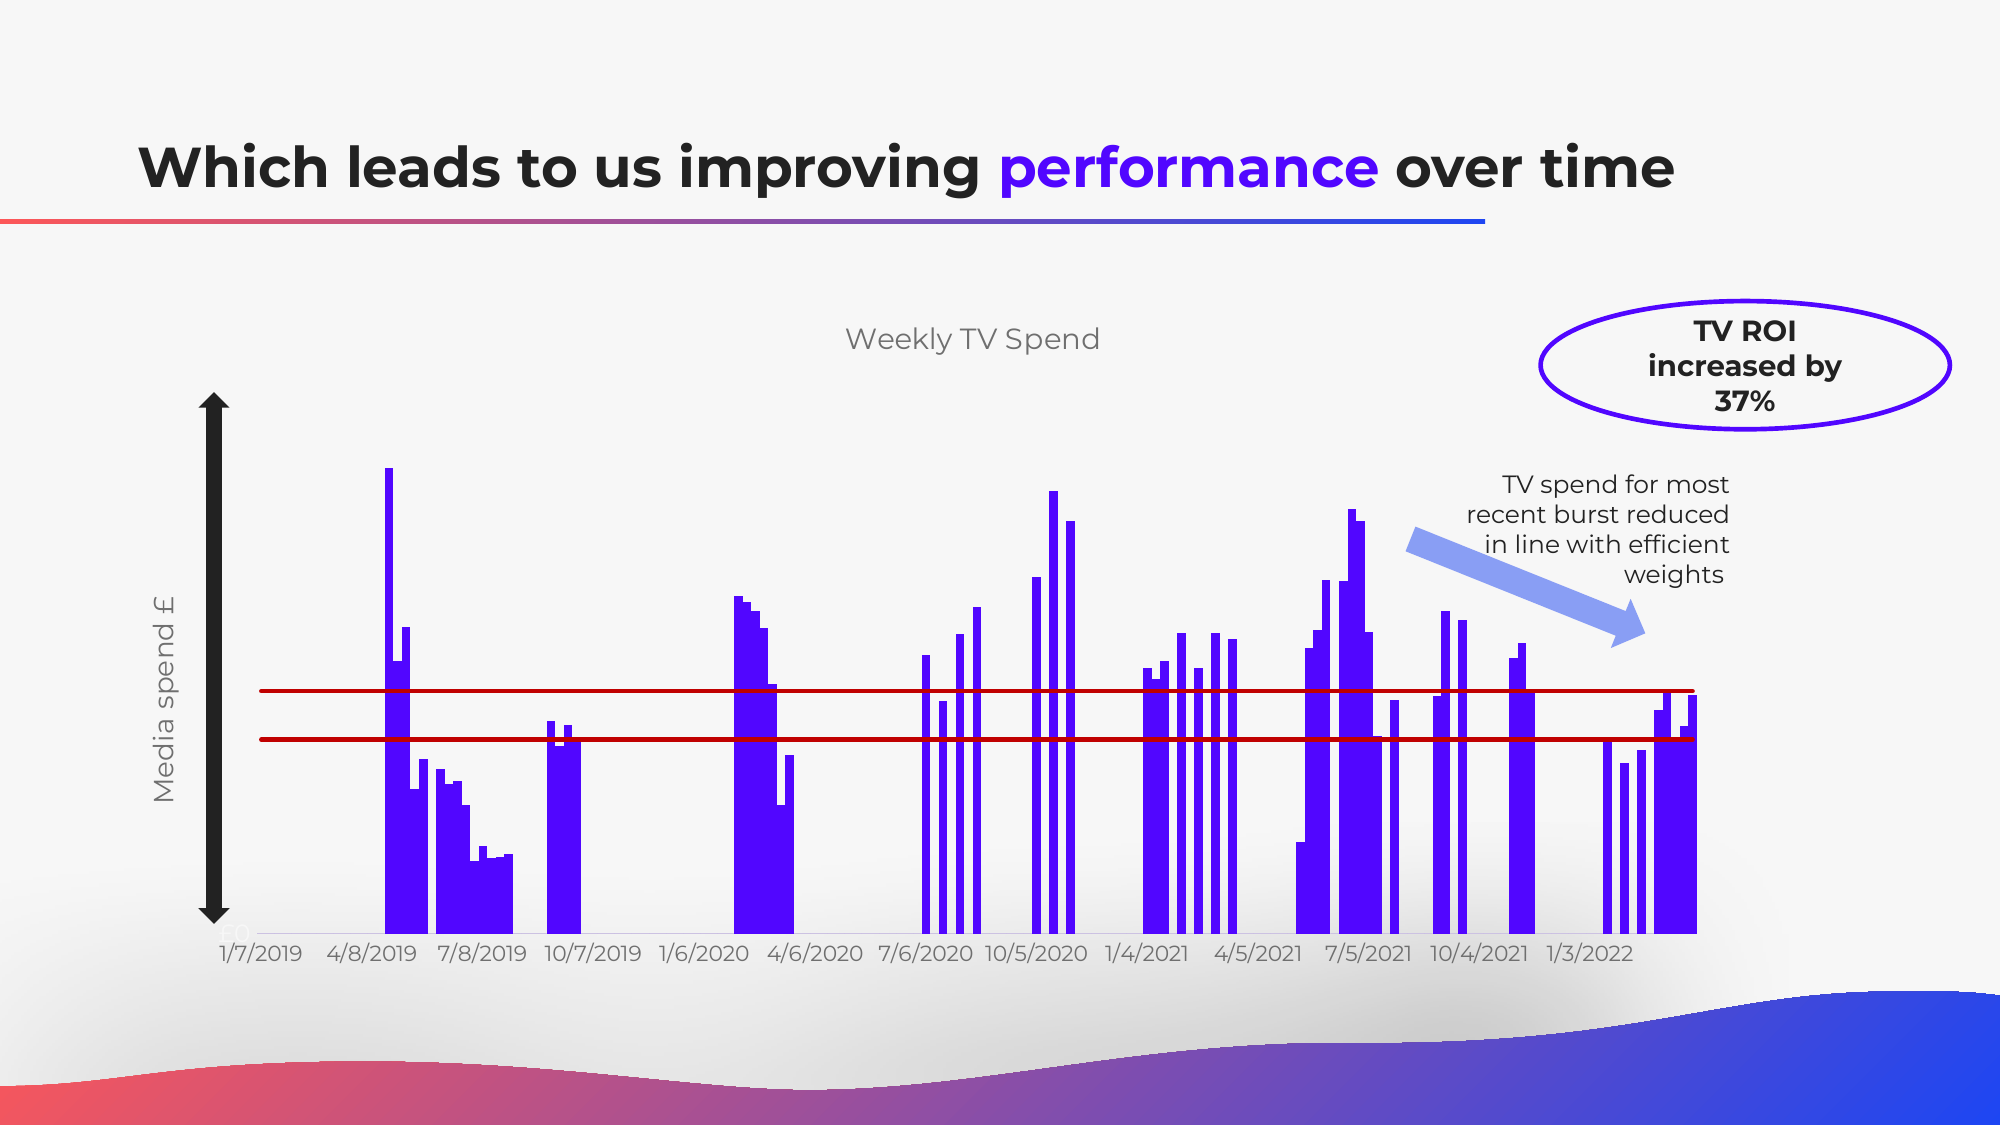

# Which leads to us improving performance over time

### Chart: Weekly TV Spend

| Category | TV | Range lower | Range upper |
|---|---|---|---|
| 43472 | 0.0 | 200000.0 | 250000.0 |
| 43479 | 0.0 | 200000.0 | 250000.0 |
| 43486 | 0.0 | 200000.0 | 250000.0 |
| 43493 | 0.0 | 200000.0 | 250000.0 |
| 43500 | 0.0 | 200000.0 | 250000.0 |
| 43507 | 0.0 | 200000.0 | 250000.0 |
| 43514 | 0.0 | 200000.0 | 250000.0 |
| 43521 | 0.0 | 200000.0 | 250000.0 |
| 43528 | 0.0 | 200000.0 | 250000.0 |
| 43535 | 0.0 | 200000.0 | 250000.0 |
| 43542 | 0.0 | 200000.0 | 250000.0 |
| 43549 | 0.0 | 200000.0 | 250000.0 |
| 43556 | 0.0 | 200000.0 | 250000.0 |
| 43563 | 0.0 | 200000.0 | 250000.0 |
| 43570 | 0.0 | 200000.0 | 250000.0 |
| 43577 | 480553.682 | 200000.0 | 250000.0 |
| 43584 | 281564.0959 | 200000.0 | 250000.0 |
| 43591 | 315797.59 | 200000.0 | 250000.0 |
| 43598 | 149484.9674 | 200000.0 | 250000.0 |
| 43605 | 179946.1874 | 200000.0 | 250000.0 |
| 43612 | 0.0 | 200000.0 | 250000.0 |
| 43619 | 169520.5229 | 200000.0 | 250000.0 |
| 43626 | 153827.4074 | 200000.0 | 250000.0 |
| 43633 | 157859.1722 | 200000.0 | 250000.0 |
| 43640 | 132448.9325 | 200000.0 | 250000.0 |
| 43647 | 75047.14599 | 200000.0 | 250000.0 |
| 43654 | 90620.00002 | 200000.0 | 250000.0 |
| 43661 | 77461.39435 | 200000.0 | 250000.0 |
| 43668 | 79195.16342 | 200000.0 | 250000.0 |
| 43675 | 81600.39218 | 200000.0 | 250000.0 |
| 43682 | 0.0 | 200000.0 | 250000.0 |
| 43689 | 0.0 | 200000.0 | 250000.0 |
| 43696 | 0.0 | 200000.0 | 250000.0 |
| 43703 | 0.0 | 200000.0 | 250000.0 |
| 43710 | 219014.1177 | 200000.0 | 250000.0 |
| 43717 | 193483.6166 | 200000.0 | 250000.0 |
| 43724 | 214727.7996 | 200000.0 | 250000.0 |
| 43731 | 201866.841 | 200000.0 | 250000.0 |
| 43738 | 0.0 | 200000.0 | 250000.0 |
| 43745 | 0.0 | 200000.0 | 250000.0 |
| 43752 | 0.0 | 200000.0 | 250000.0 |
| 43759 | 0.0 | 200000.0 | 250000.0 |
| 43766 | 0.0 | 200000.0 | 250000.0 |
| 43773 | 0.0 | 200000.0 | 250000.0 |
| 43780 | 0.0 | 200000.0 | 250000.0 |
| 43787 | 0.0 | 200000.0 | 250000.0 |
| 43794 | 0.0 | 200000.0 | 250000.0 |
| 43801 | 0.0 | 200000.0 | 250000.0 |
| 43808 | 0.0 | 200000.0 | 250000.0 |
| 43815 | 0.0 | 200000.0 | 250000.0 |
| 43822 | 0.0 | 200000.0 | 250000.0 |
| 43829 | 0.0 | 200000.0 | 250000.0 |
| 43836 | 0.0 | 200000.0 | 250000.0 |
| 43843 | 0.0 | 200000.0 | 250000.0 |
| 43850 | 0.0 | 200000.0 | 250000.0 |
| 43857 | 0.0 | 200000.0 | 250000.0 |
| 43864 | 347762.9595 | 200000.0 | 250000.0 |
| 43871 | 341956.2882 | 200000.0 | 250000.0 |
| 43878 | 332715.1833 | 200000.0 | 250000.0 |
| 43885 | 315313.3145 | 200000.0 | 250000.0 |
| 43892 | 257337.5373 | 200000.0 | 250000.0 |
| 43899 | 132434.2358 | 200000.0 | 250000.0 |
| 43906 | 183681.3257 | 200000.0 | 250000.0 |
| 43913 | 0.0 | 200000.0 | 250000.0 |
| 43920 | 0.0 | 200000.0 | 250000.0 |
| 43927 | 0.0 | 200000.0 | 250000.0 |
| 43934 | 0.0 | 200000.0 | 250000.0 |
| 43941 | 0.0 | 200000.0 | 250000.0 |
| 43948 | 0.0 | 200000.0 | 250000.0 |
| 43955 | 0.0 | 200000.0 | 250000.0 |
| 43962 | 0.0 | 200000.0 | 250000.0 |
| 43969 | 0.0 | 200000.0 | 250000.0 |
| 43976 | 0.0 | 200000.0 | 250000.0 |
| 43983 | 0.0 | 200000.0 | 250000.0 |
| 43990 | 0.0 | 200000.0 | 250000.0 |
| 43997 | 0.0 | 200000.0 | 250000.0 |
| 44004 | 0.0 | 200000.0 | 250000.0 |
| 44011 | 0.0 | 200000.0 | 250000.0 |
| 44018 | 287460.9708 | 200000.0 | 250000.0 |
| 44025 | 0.0 | 200000.0 | 250000.0 |
| 44032 | 239851.2818 | 200000.0 | 250000.0 |
| 44039 | 0.0 | 200000.0 | 250000.0 |
| 44046 | 308696.9542 | 200000.0 | 250000.0 |
| 44053 | 0.0 | 200000.0 | 250000.0 |
| 44060 | 337037.0458 | 200000.0 | 250000.0 |
| 44067 | 0.0 | 200000.0 | 250000.0 |
| 44074 | 0.0 | 200000.0 | 250000.0 |
| 44081 | 0.0 | 200000.0 | 250000.0 |
| 44088 | 0.0 | 200000.0 | 250000.0 |
| 44095 | 0.0 | 200000.0 | 250000.0 |
| 44102 | 0.0 | 200000.0 | 250000.0 |
| 44109 | 367859.1443 | 200000.0 | 250000.0 |
| 44116 | 0.0 | 200000.0 | 250000.0 |
| 44123 | 456808.4201 | 200000.0 | 250000.0 |
| 44130 | 0.0 | 200000.0 | 250000.0 |
| 44137 | 425000.0 | 200000.0 | 250000.0 |
| 44144 | 0.0 | 200000.0 | 250000.0 |
| 44151 | 0.0 | 200000.0 | 250000.0 |
| 44158 | 0.0 | 200000.0 | 250000.0 |
| 44165 | 0.0 | 200000.0 | 250000.0 |
| 44172 | 0.0 | 200000.0 | 250000.0 |
| 44179 | 0.0 | 200000.0 | 250000.0 |
| 44186 | 0.0 | 200000.0 | 250000.0 |
| 44193 | 0.0 | 200000.0 | 250000.0 |
| 44200 | 274075.7794 | 200000.0 | 250000.0 |
| 44207 | 262201.0567 | 200000.0 | 250000.0 |
| 44214 | 281015.164 | 200000.0 | 250000.0 |
| 44221 | 0.0 | 200000.0 | 250000.0 |
| 44228 | 309604.1983 | 200000.0 | 250000.0 |
| 44235 | 0.0 | 200000.0 | 250000.0 |
| 44242 | 273833.8017 | 200000.0 | 250000.0 |
| 44249 | 0.0 | 200000.0 | 250000.0 |
| 44256 | 309815.2891 | 200000.0 | 250000.0 |
| 44263 | 0.0 | 200000.0 | 250000.0 |
| 44270 | 303352.7109 | 200000.0 | 250000.0 |
| 44277 | 0.0 | 200000.0 | 250000.0 |
| 44284 | 0.0 | 200000.0 | 250000.0 |
| 44291 | 0.0 | 200000.0 | 250000.0 |
| 44298 | 0.0 | 200000.0 | 250000.0 |
| 44305 | 0.0 | 200000.0 | 250000.0 |
| 44312 | 0.0 | 200000.0 | 250000.0 |
| 44319 | 0.0 | 200000.0 | 250000.0 |
| 44326 | 94202.44 | 200000.0 | 250000.0 |
| 44333 | 294950.0589 | 200000.0 | 250000.0 |
| 44340 | 313181.5979 | 200000.0 | 250000.0 |
| 44347 | 364544.7488 | 200000.0 | 250000.0 |
| 44354 | 0.0 | 200000.0 | 250000.0 |
| 44361 | 363394.2589 | 200000.0 | 250000.0 |
| 44368 | 437913.8888 | 200000.0 | 250000.0 |
| 44375 | 425516.7225 | 200000.0 | 250000.0 |
| 44382 | 310677.4954 | 200000.0 | 250000.0 |
| 44389 | 203969.7016 | 200000.0 | 250000.0 |
| 44396 | 0.0 | 200000.0 | 250000.0 |
| 44403 | 240613.2717 | 200000.0 | 250000.0 |
| 44410 | 0.0 | 200000.0 | 250000.0 |
| 44417 | 0.0 | 200000.0 | 250000.0 |
| 44424 | 0.0 | 200000.0 | 250000.0 |
| 44431 | 0.0 | 200000.0 | 250000.0 |
| 44438 | 245034.95 | 200000.0 | 250000.0 |
| 44445 | 332276.5936 | 200000.0 | 250000.0 |
| 44452 | 0.0 | 200000.0 | 250000.0 |
| 44459 | 323340.0593 | 200000.0 | 250000.0 |
| 44466 | 0.0 | 200000.0 | 250000.0 |
| 44473 | 0.0 | 200000.0 | 250000.0 |
| 44480 | 0.0 | 200000.0 | 250000.0 |
| 44487 | 0.0 | 200000.0 | 250000.0 |
| 44494 | 0.0 | 200000.0 | 250000.0 |
| 44501 | 283879.4699 | 200000.0 | 250000.0 |
| 44508 | 299872.6794 | 200000.0 | 250000.0 |
| 44515 | 251893.0507 | 200000.0 | 250000.0 |
| 44522 | 0.0 | 200000.0 | 250000.0 |
| 44529 | 0.0 | 200000.0 | 250000.0 |
| 44536 | 0.0 | 200000.0 | 250000.0 |
| 44543 | 0.0 | 200000.0 | 250000.0 |
| 44550 | 0.0 | 200000.0 | 250000.0 |
| 44557 | 0.0 | 200000.0 | 250000.0 |
| 44564 | 0.0 | 200000.0 | 250000.0 |
| 44571 | 0.0 | 200000.0 | 250000.0 |
| 44578 | 203218.0 | 200000.0 | 250000.0 |
| 44585 | 0.0 | 200000.0 | 250000.0 |
| 44592 | 175817.0 | 200000.0 | 250000.0 |
| 44599 | 0.0 | 200000.0 | 250000.0 |
| 44606 | 189517.0 | 200000.0 | 250000.0 |
| 44613 | 0.0 | 200000.0 | 250000.0 |
| 44620 | 230618.0 | 200000.0 | 250000.0 |
| 44627 | 250865.0 | 200000.0 | 250000.0 |
| 44634 | 198550.0 | 200000.0 | 250000.0 |
| 44641 | 214244.0 | 200000.0 | 250000.0 |
| 44648 | 246132.0 | 200000.0 | 250000.0 |
TV ROI increased by 37%

TV spend for most recent burst reduced in line with efficient weights